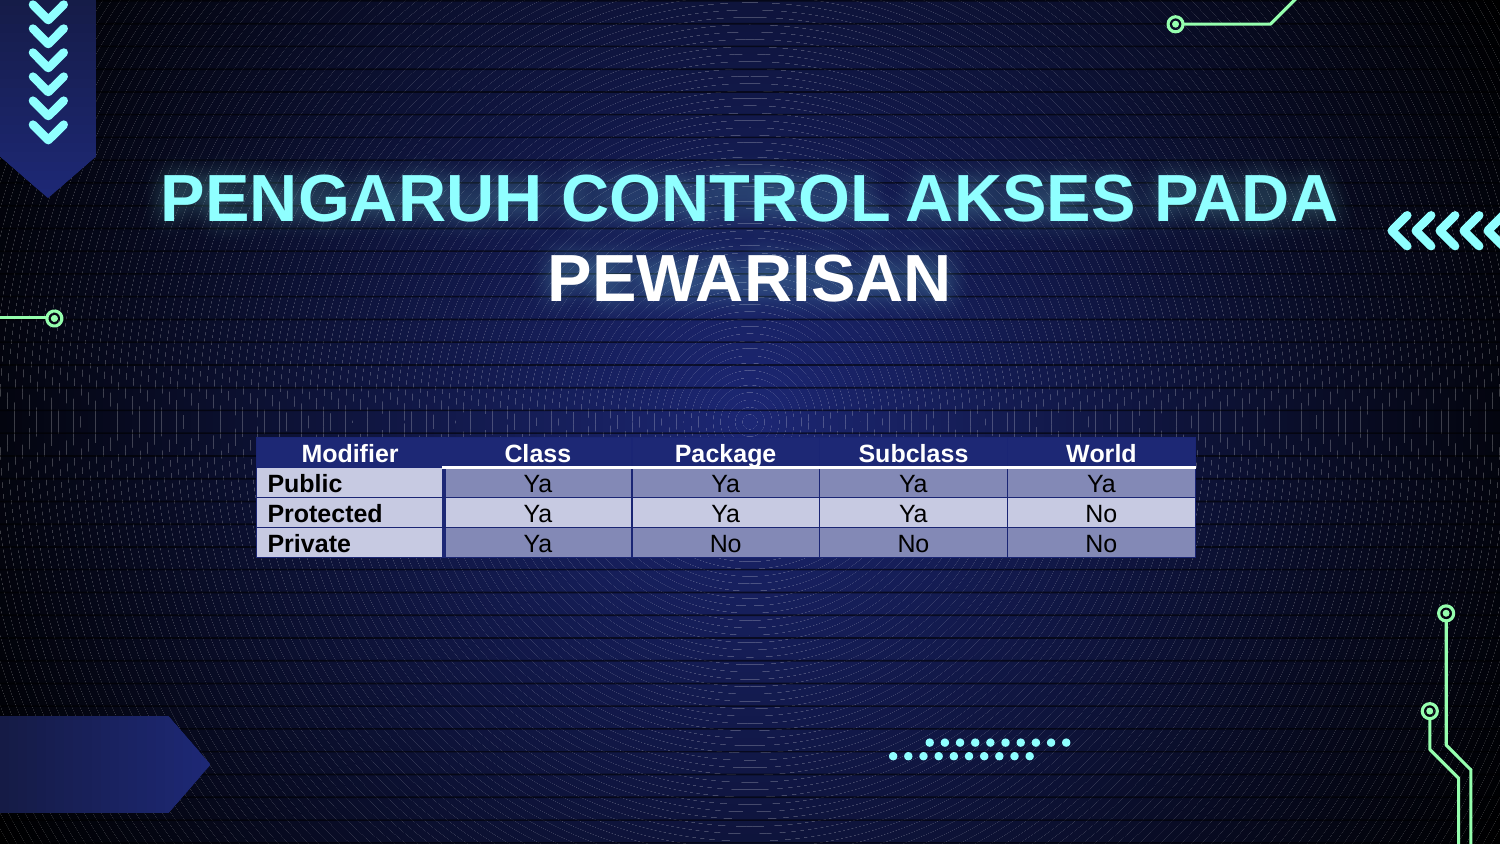

# PENGARUH CONTROL AKSES PADA PEWARISAN
| Modifier | Class | Package | Subclass | World |
| --- | --- | --- | --- | --- |
| Public | Ya | Ya | Ya | Ya |
| Protected | Ya | Ya | Ya | No |
| Private | Ya | No | No | No |